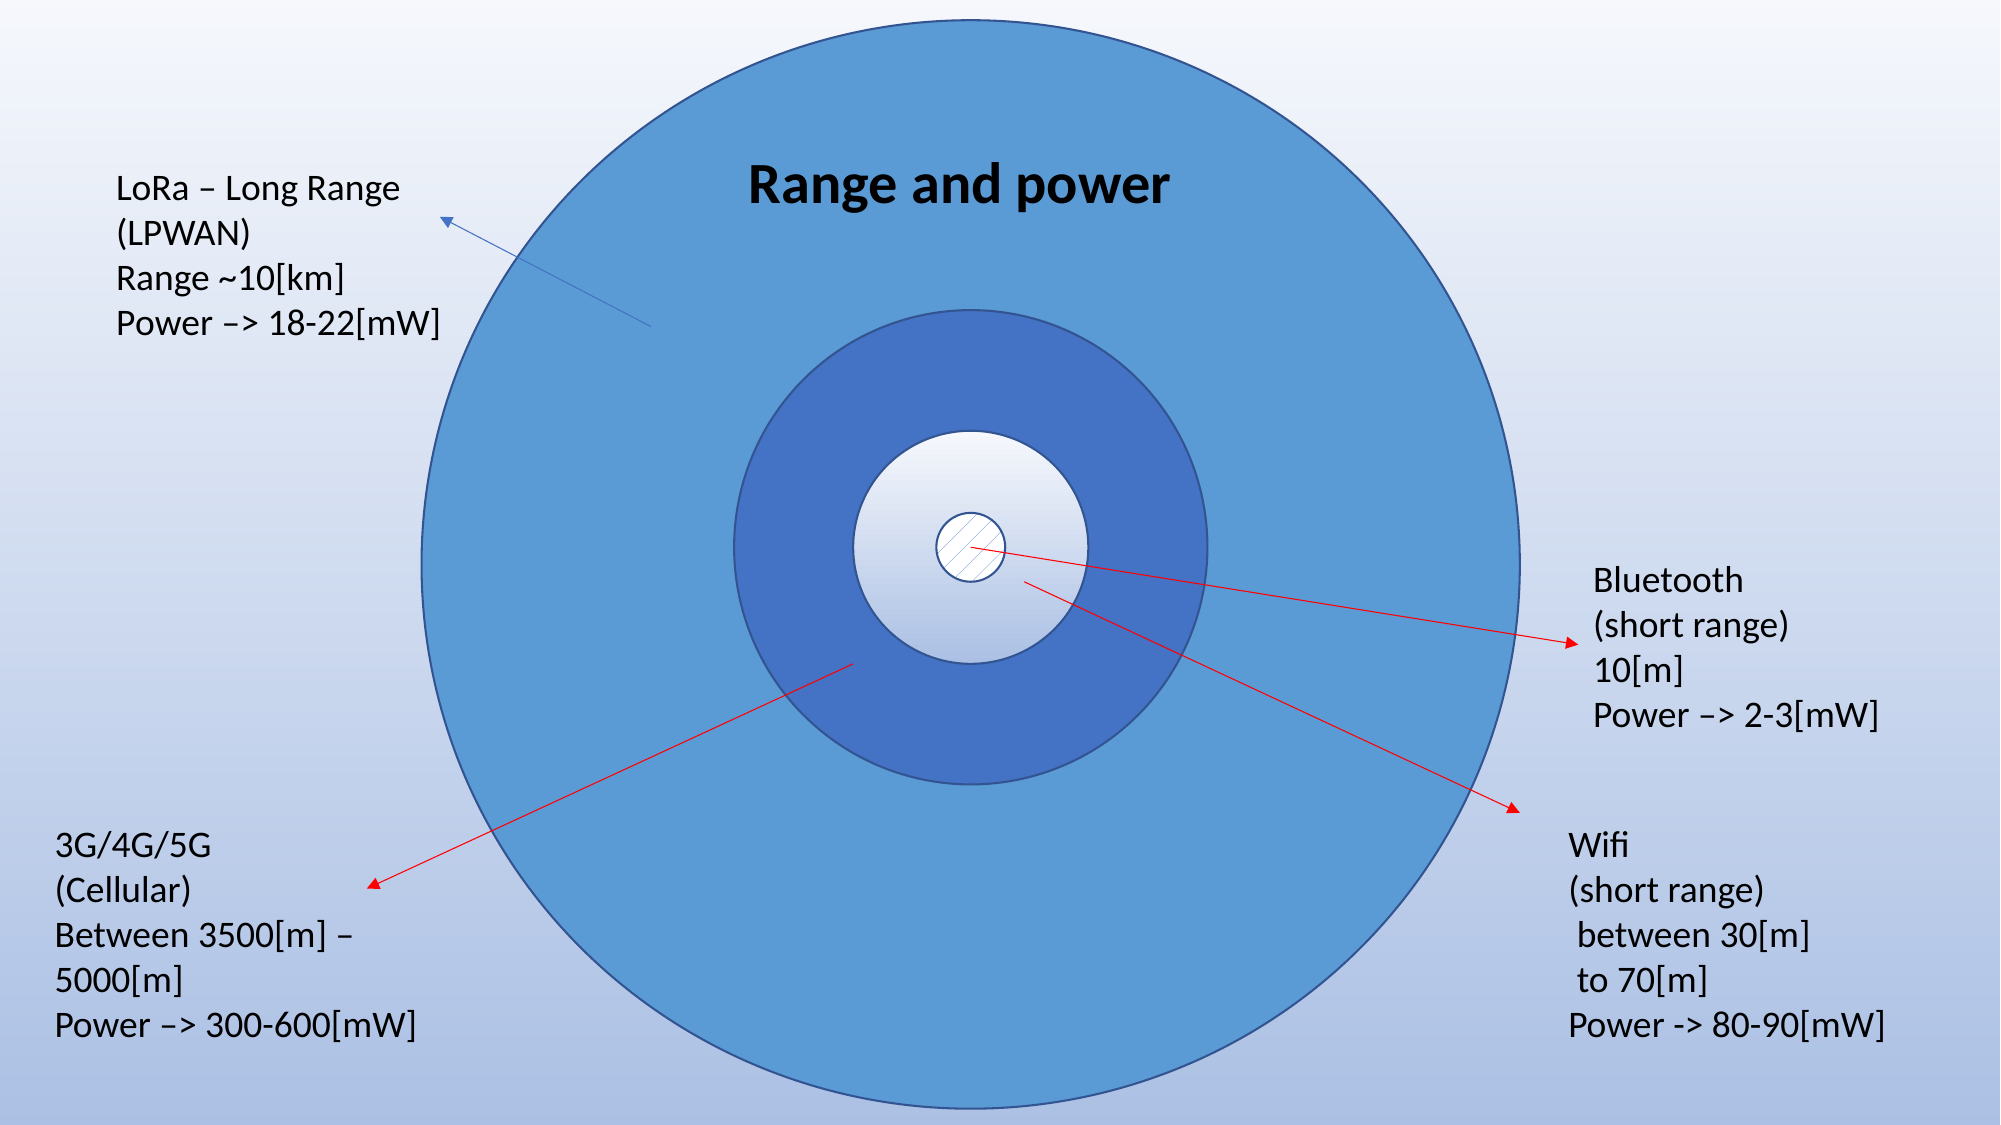

Range and power
LoRa – Long Range
(LPWAN)
Range ~10[km]
Power –> 18-22[mW]

Bluetooth
(short range)
10[m]
Power –> 2-3[mW]
3G/4G/5G
(Cellular)
Between 3500[m] – 5000[m]
Power –> 300-600[mW]
Wifi
(short range)
 between 30[m]
 to 70[m]
Power -> 80-90[mW]